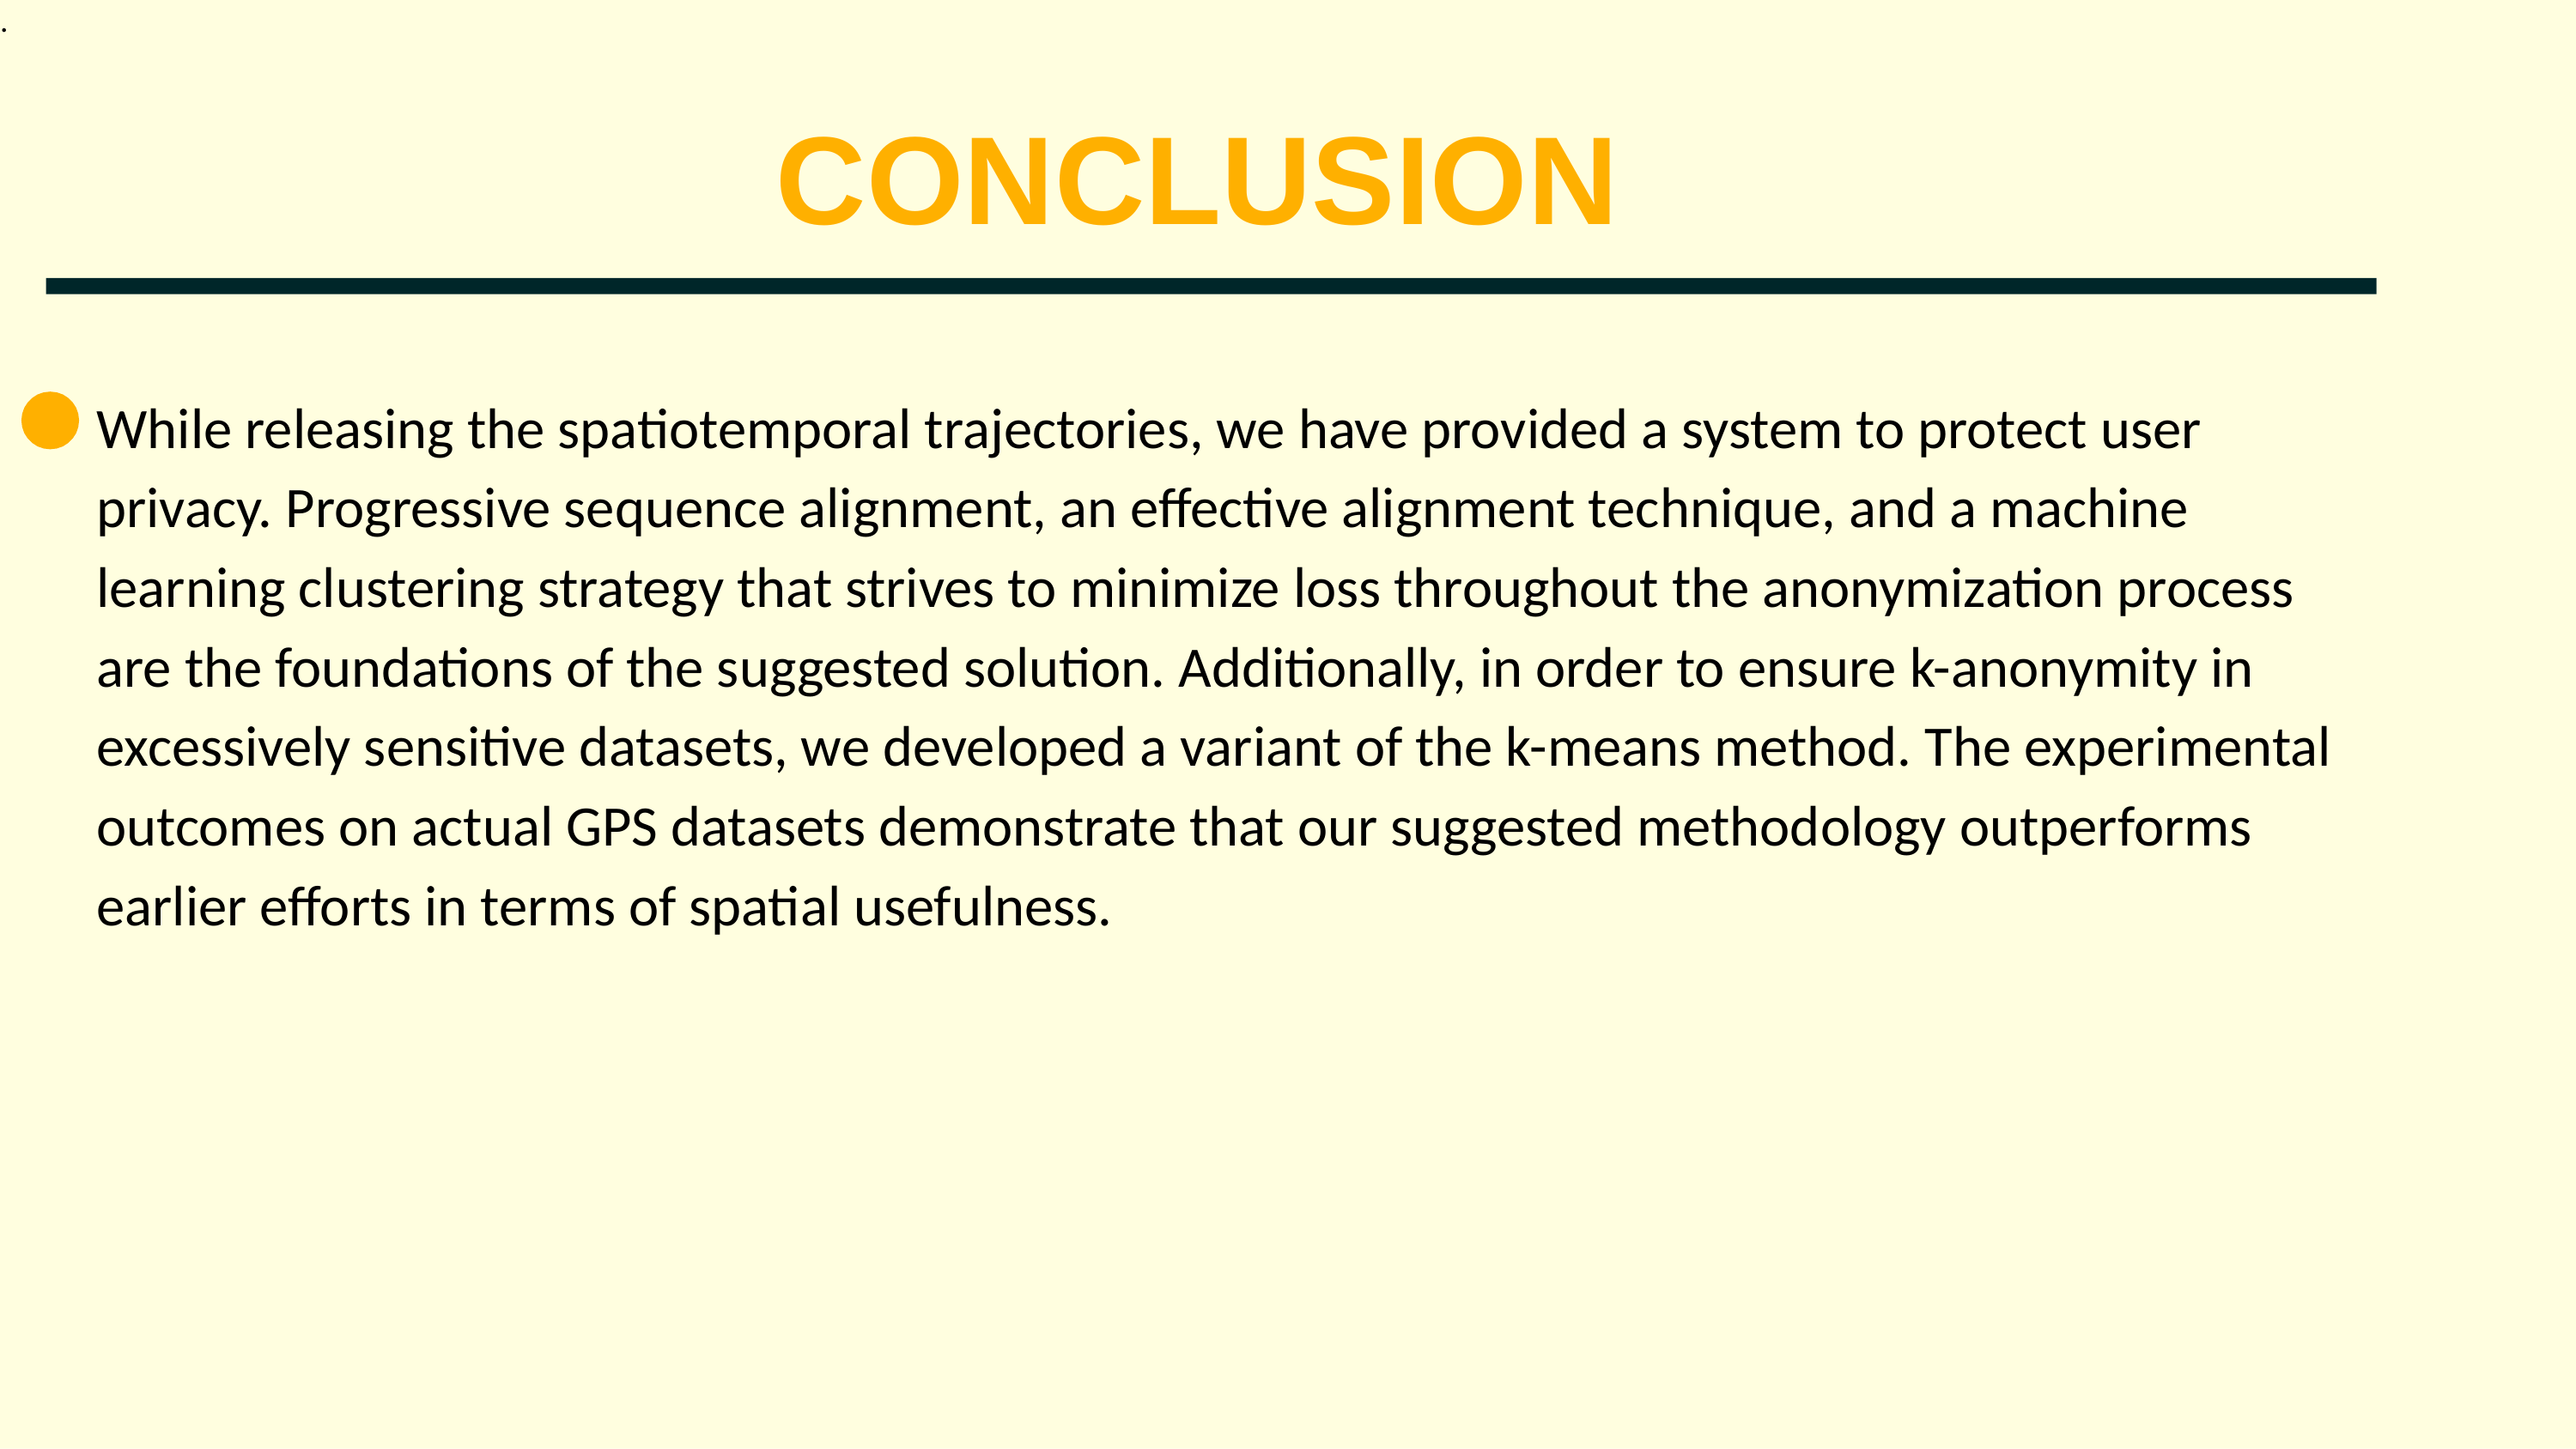

.
# CONCLUSION

While releasing the spatiotemporal trajectories, we have provided a system to protect user privacy. Progressive sequence alignment, an effective alignment technique, and a machine learning clustering strategy that strives to minimize loss throughout the anonymization process are the foundations of the suggested solution. Additionally, in order to ensure k-anonymity in excessively sensitive datasets, we developed a variant of the k-means method. The experimental outcomes on actual GPS datasets demonstrate that our suggested methodology outperforms earlier efforts in terms of spatial usefulness.